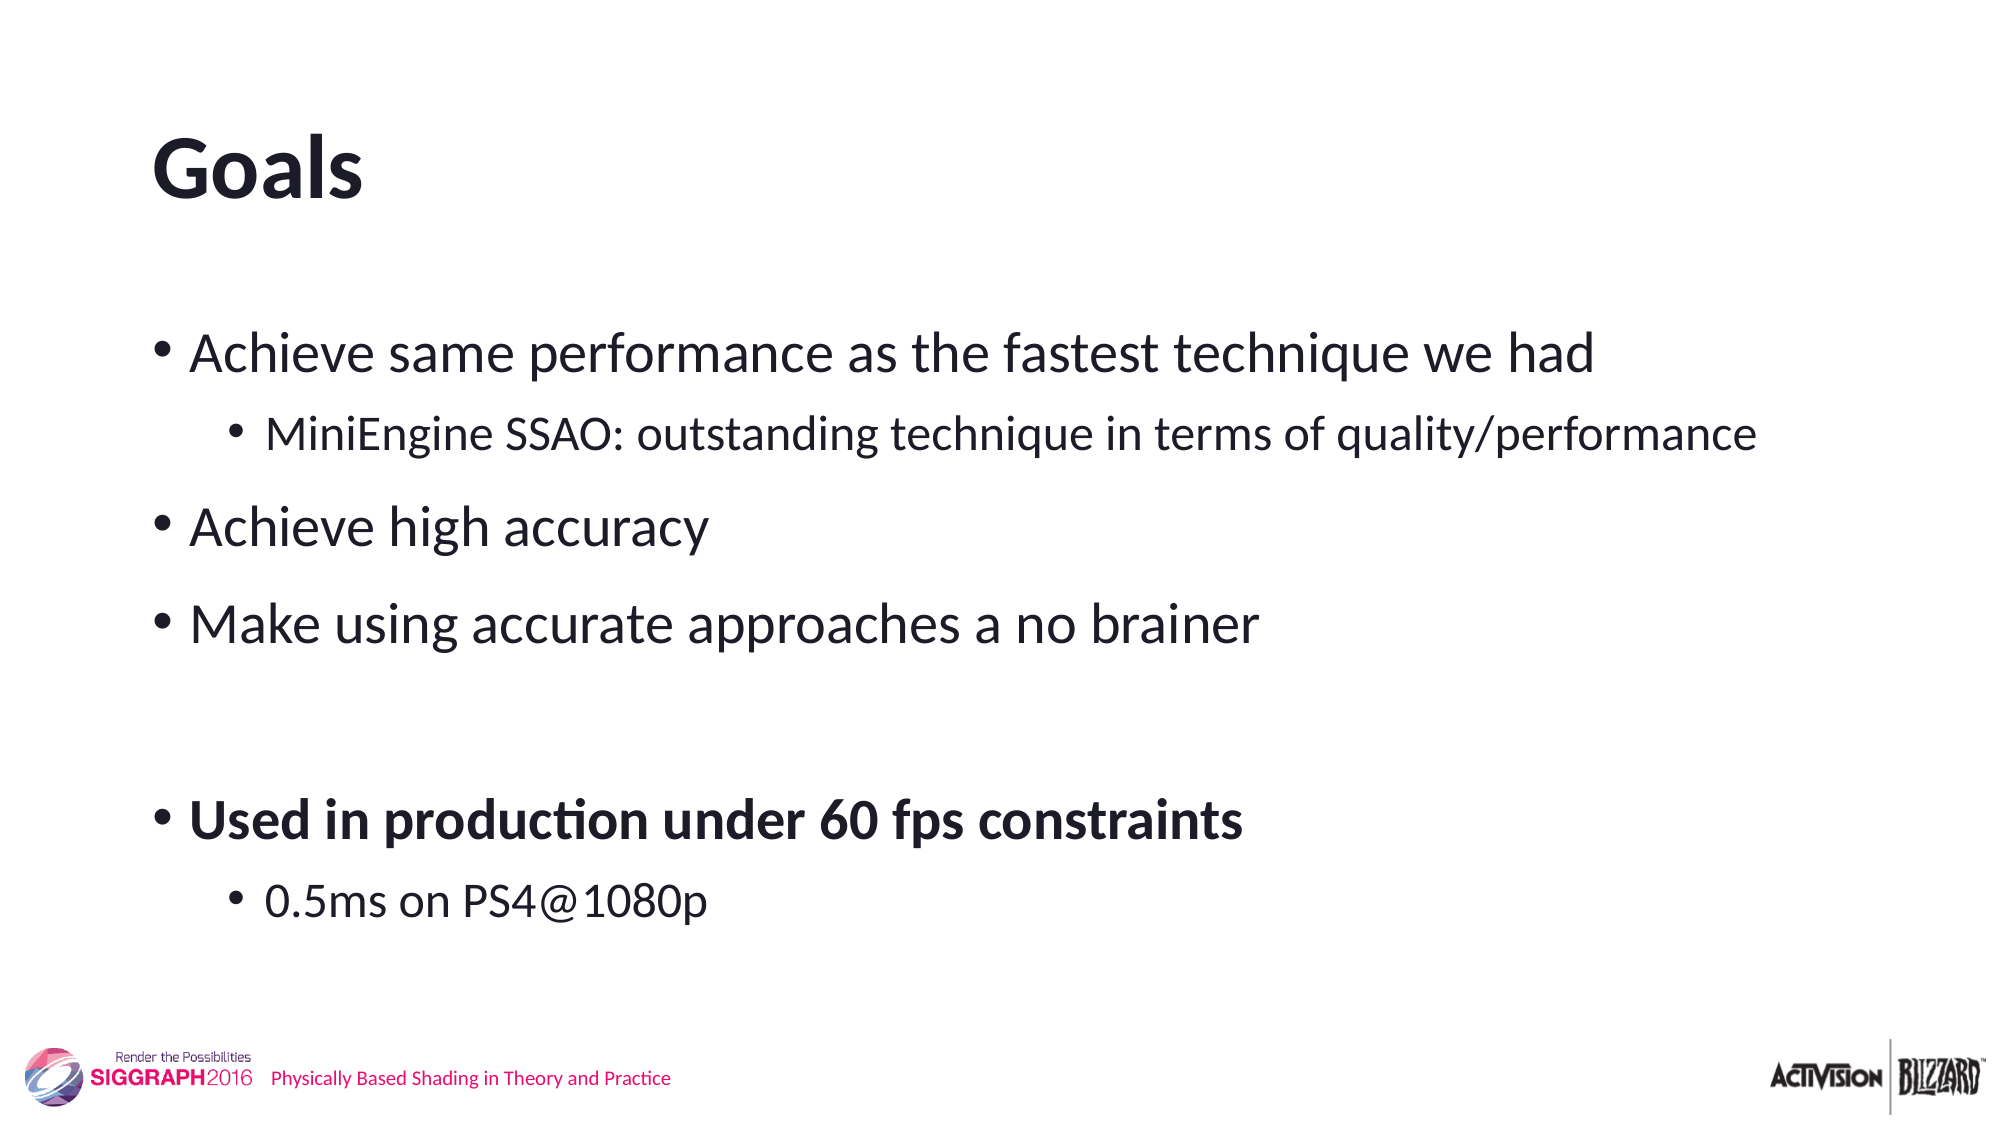

# Goals
Achieve same performance as the fastest technique we had
MiniEngine SSAO: outstanding technique in terms of quality/performance
Achieve high accuracy
Make using accurate approaches a no brainer

Used in production under 60 fps constraints
0.5ms on PS4@1080p
Physically Based Shading in Theory and Practice